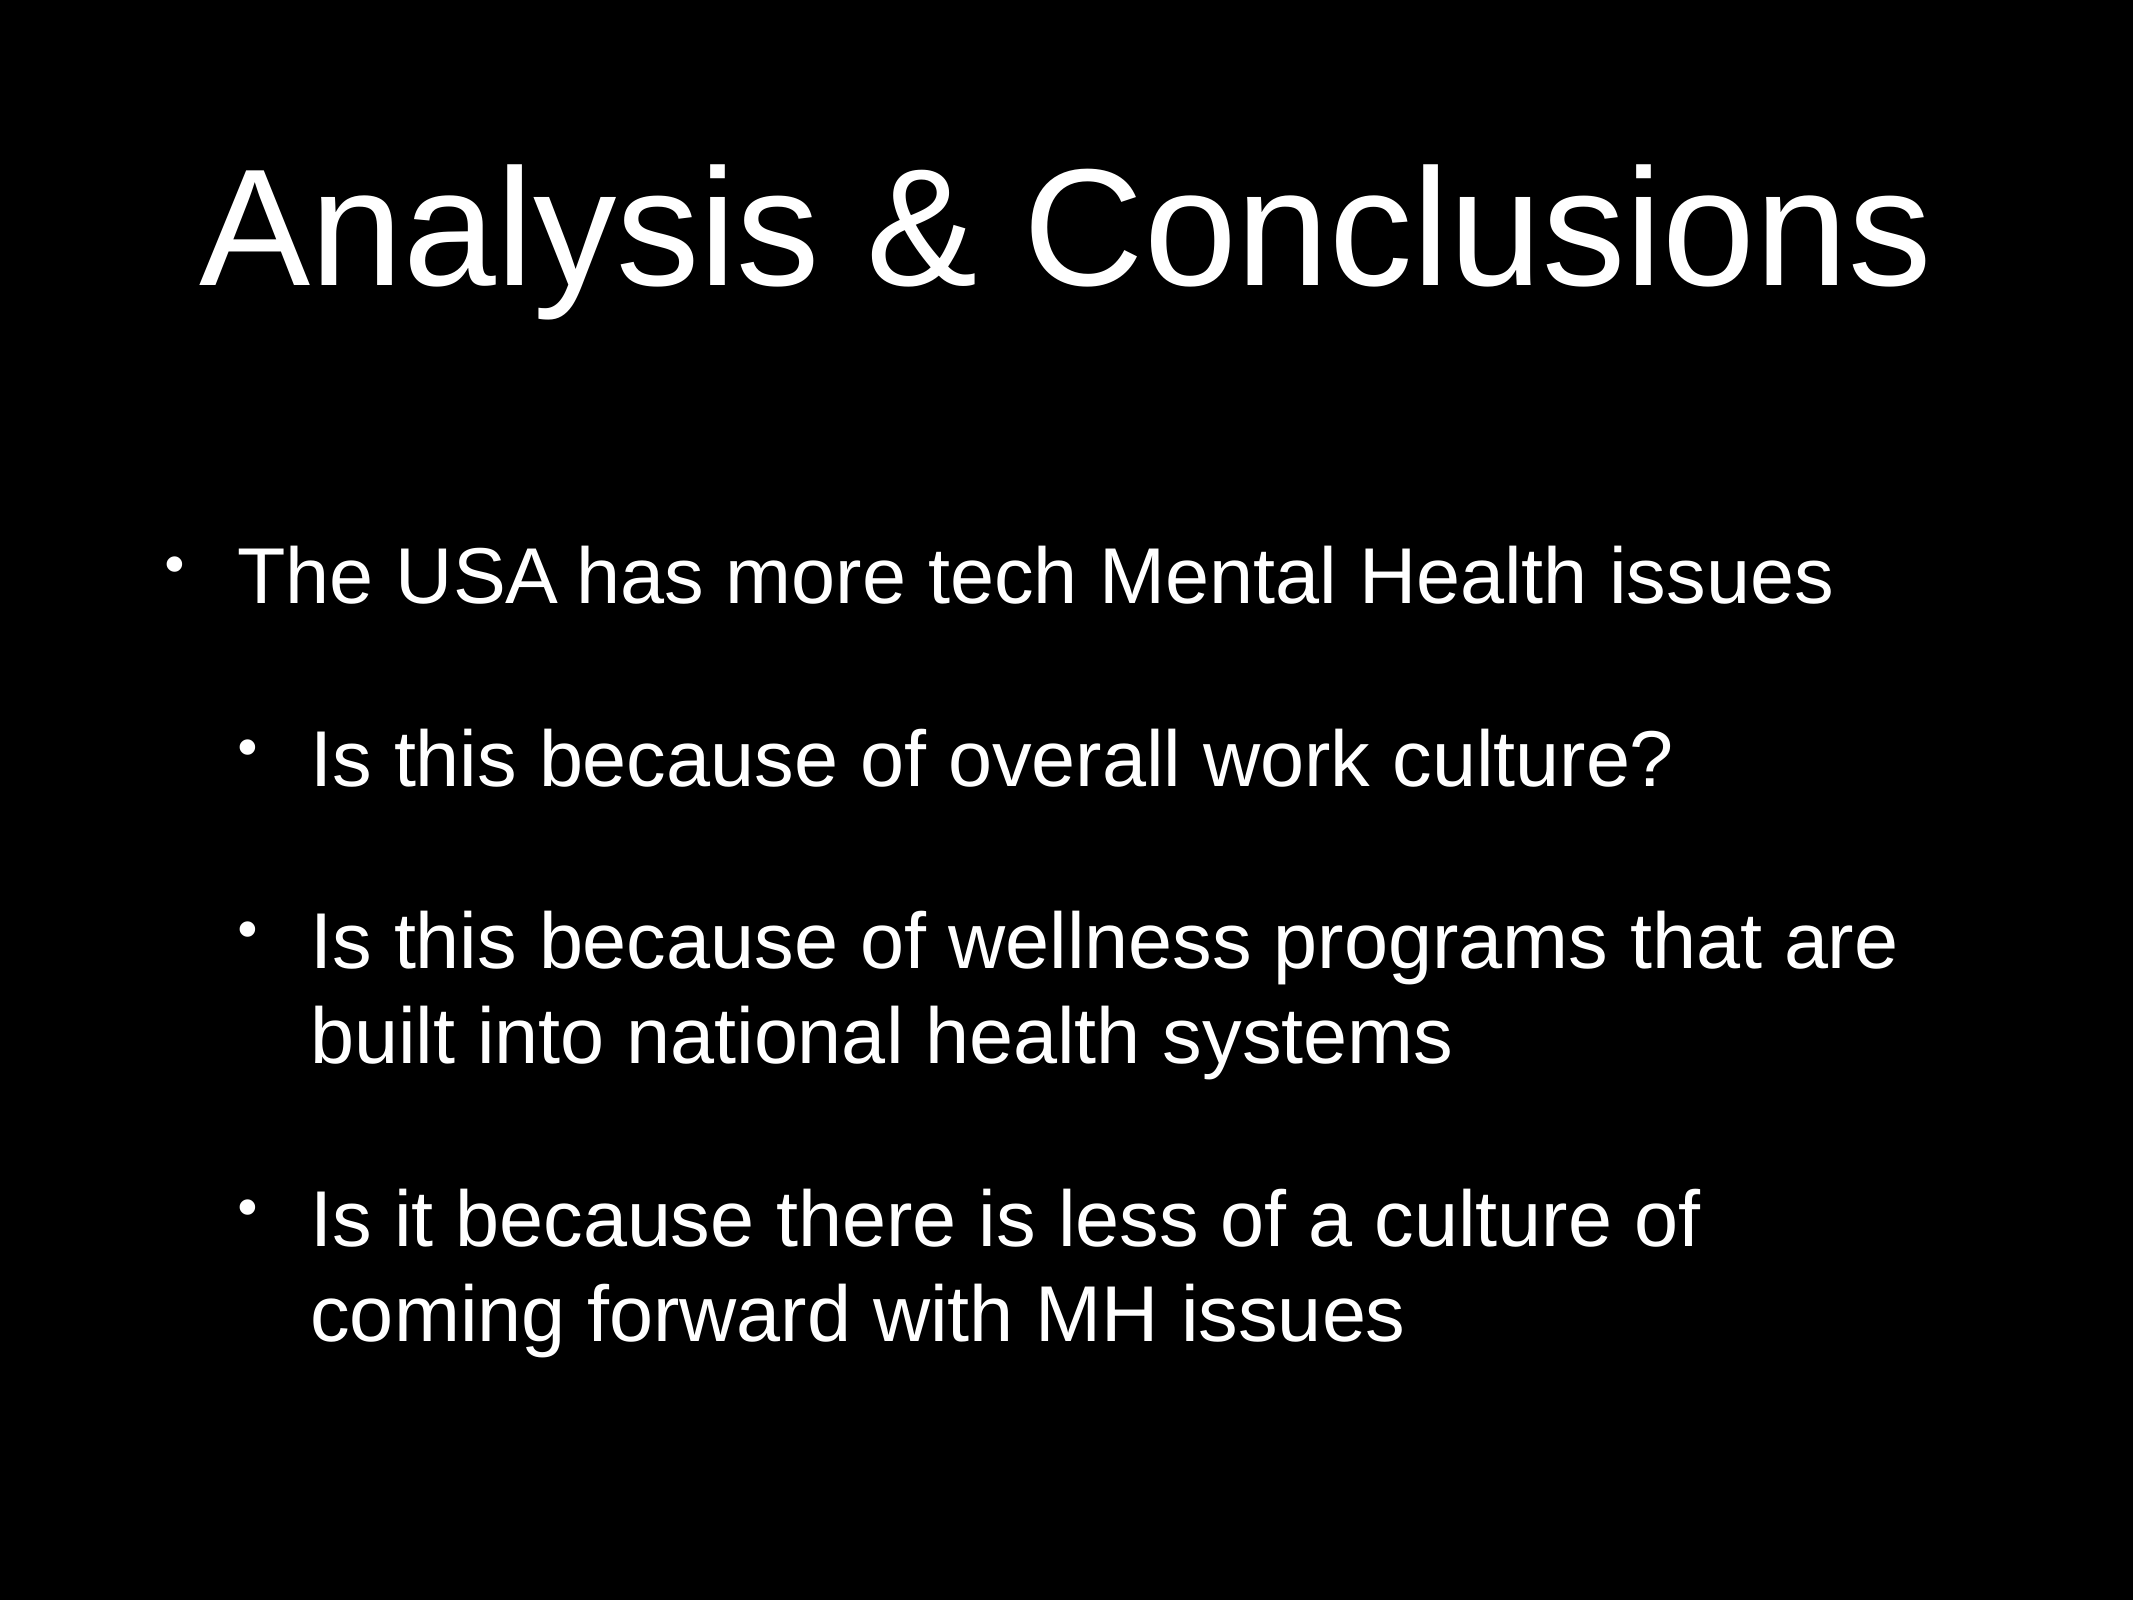

# Analysis & Conclusions
The USA has more tech Mental Health issues
Is this because of overall work culture?
Is this because of wellness programs that are built into national health systems
Is it because there is less of a culture of coming forward with MH issues